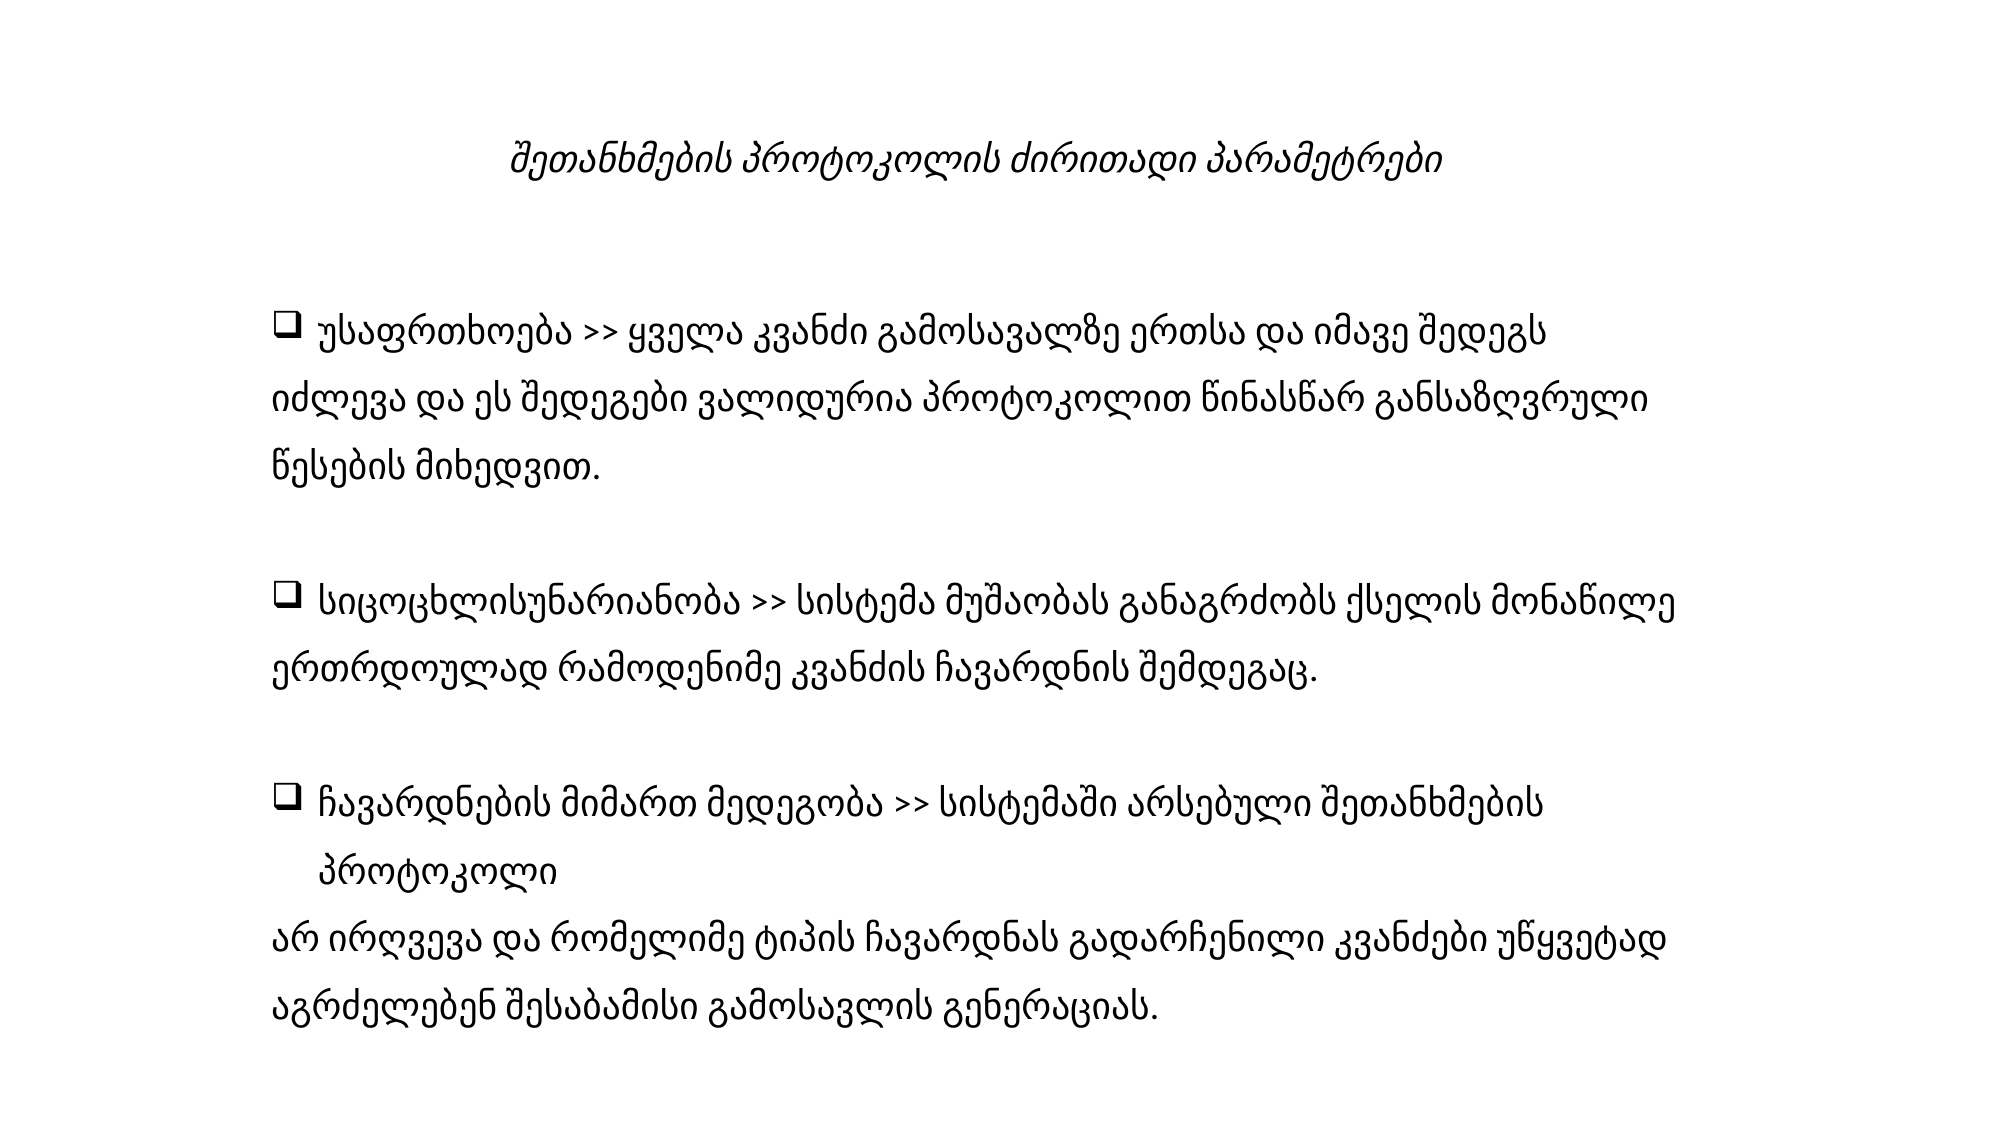

შეთანხმების პროტოკოლის ძირითადი პარამეტრები
უსაფრთხოება >> ყველა კვანძი გამოსავალზე ერთსა და იმავე შედეგს
იძლევა და ეს შედეგები ვალიდურია პროტოკოლით წინასწარ განსაზღვრული
წესების მიხედვით.

სიცოცხლისუნარიანობა >> სისტემა მუშაობას განაგრძობს ქსელის მონაწილე
ერთრდოულად რამოდენიმე კვანძის ჩავარდნის შემდეგაც.

ჩავარდნების მიმართ მედეგობა >> სისტემაში არსებული შეთანხმების პროტოკოლი
არ ირღვევა და რომელიმე ტიპის ჩავარდნას გადარჩენილი კვანძები უწყვეტად
აგრძელებენ შესაბამისი გამოსავლის გენერაციას.